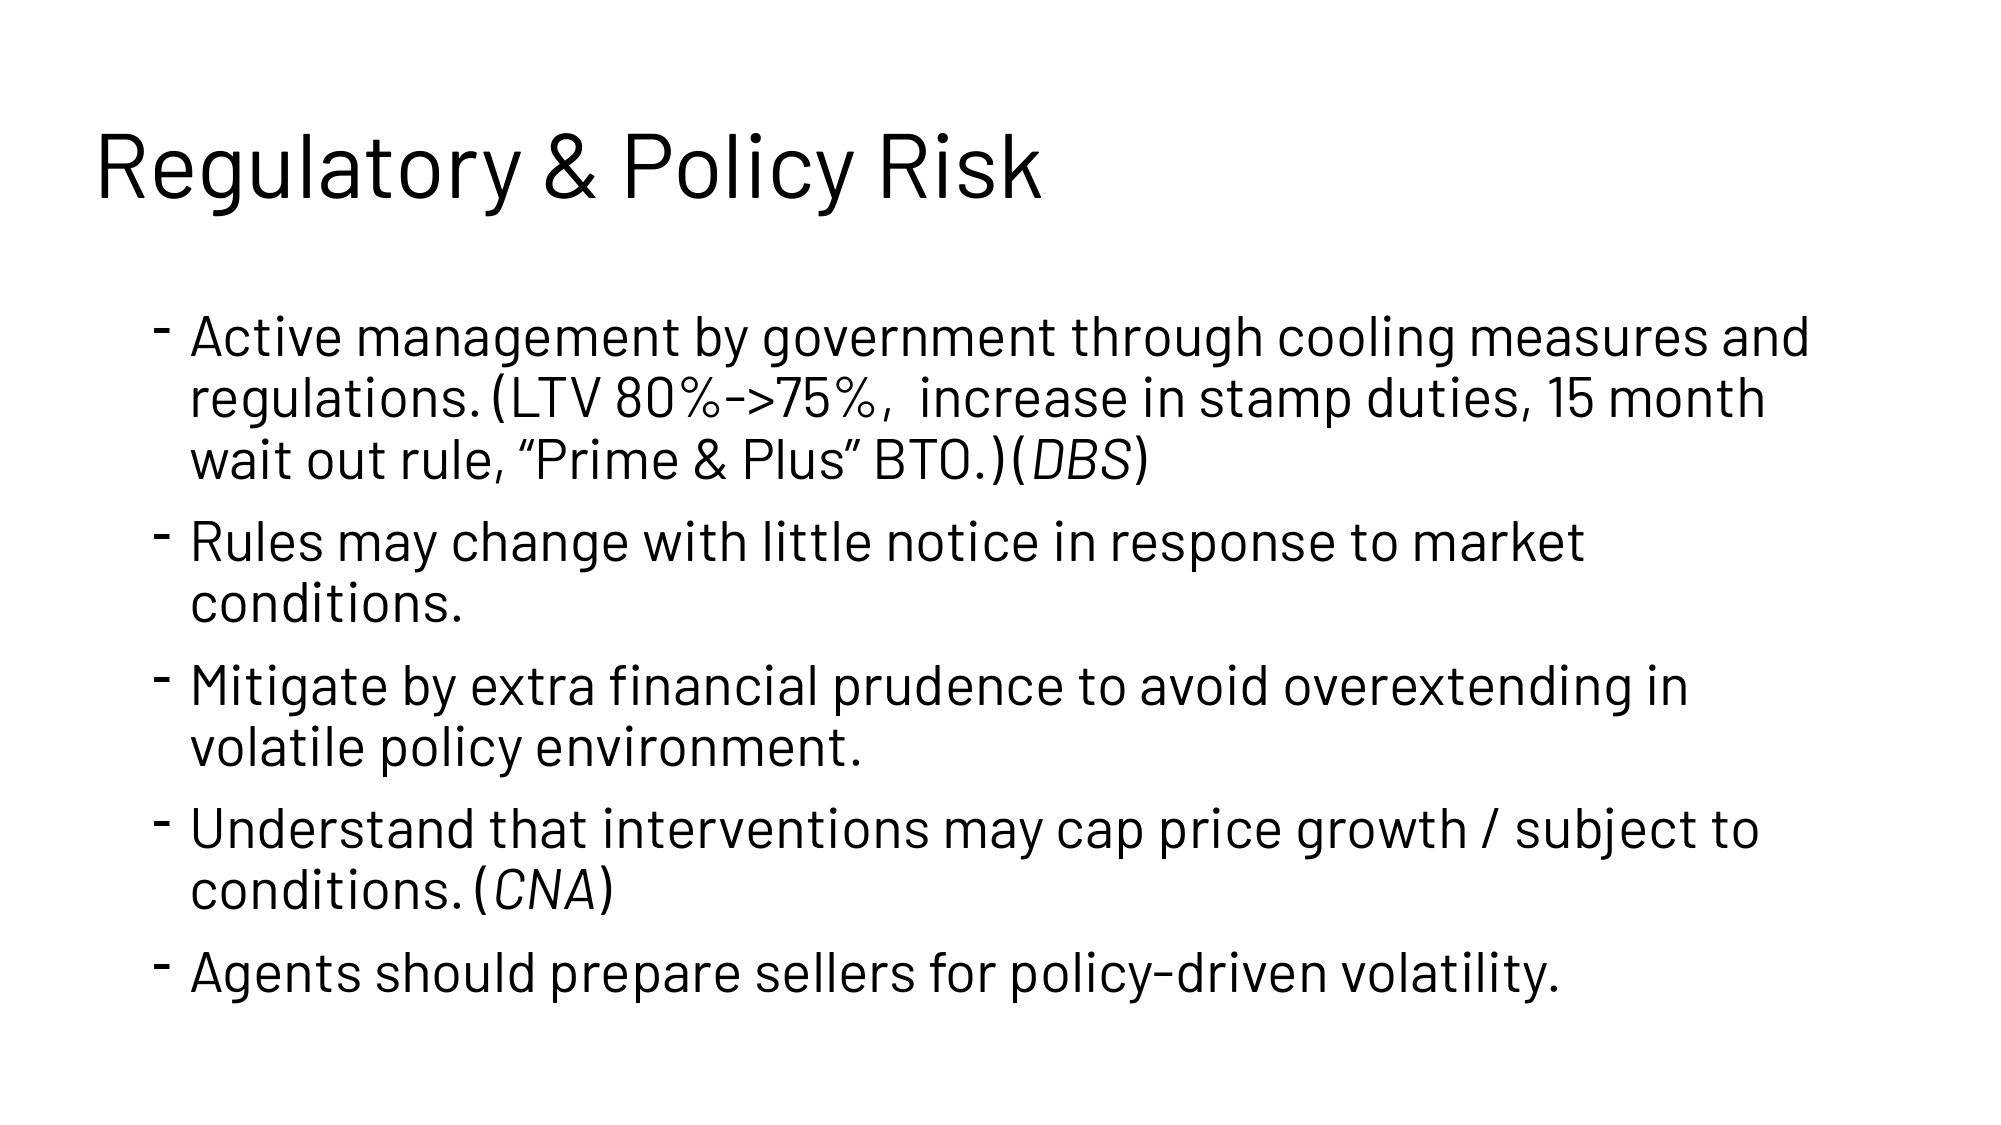

# Regulatory & Policy Risk
Active management by government through cooling measures and regulations. (LTV 80%->75%,  increase in stamp duties, 15 month wait out rule, “Prime & Plus” BTO.) (DBS)
Rules may change with little notice in response to market conditions.
Mitigate by extra financial prudence to avoid overextending in volatile policy environment.
Understand that interventions may cap price growth / subject to conditions. (CNA)
Agents should prepare sellers for policy-driven volatility.